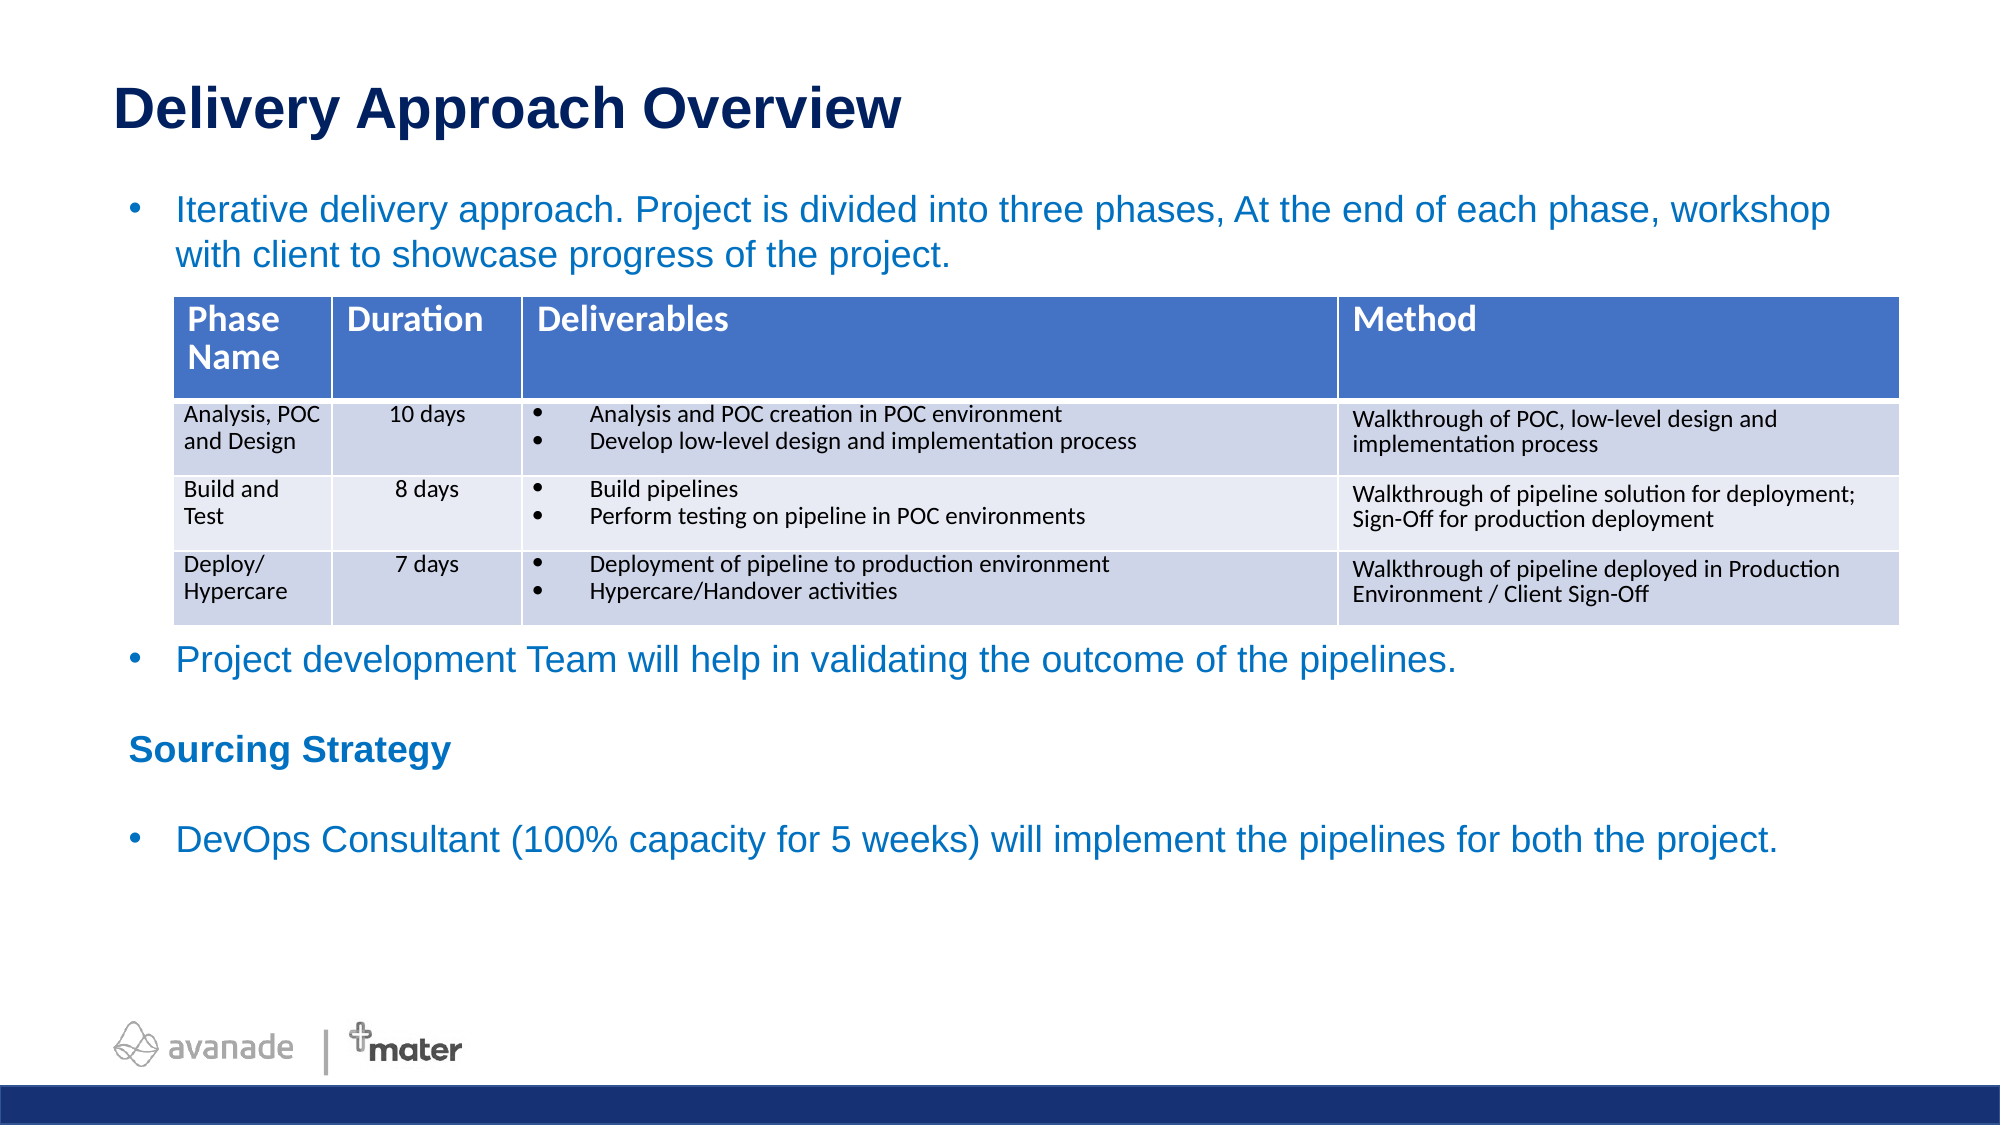

Delivery Approach Overview
Iterative delivery approach. Project is divided into three phases, At the end of each phase, workshop with client to showcase progress of the project.

Project development Team will help in validating the outcome of the pipelines.

Sourcing Strategy

DevOps Consultant (100% capacity for 5 weeks) will implement the pipelines for both the project.

| Phase Name | Duration | Deliverables | Method |
| --- | --- | --- | --- |
| Analysis, POC and Design | 10 days | Analysis and POC creation in POC environment Develop low-level design and implementation process | Walkthrough of POC, low-level design and implementation process |
| Build and Test | 8 days | Build pipelines Perform testing on pipeline in POC environments | Walkthrough of pipeline solution for deployment; Sign-Off for production deployment |
| Deploy/Hypercare | 7 days | Deployment of pipeline to production environment Hypercare/Handover activities | Walkthrough of pipeline deployed in Production Environment / Client Sign-Off |